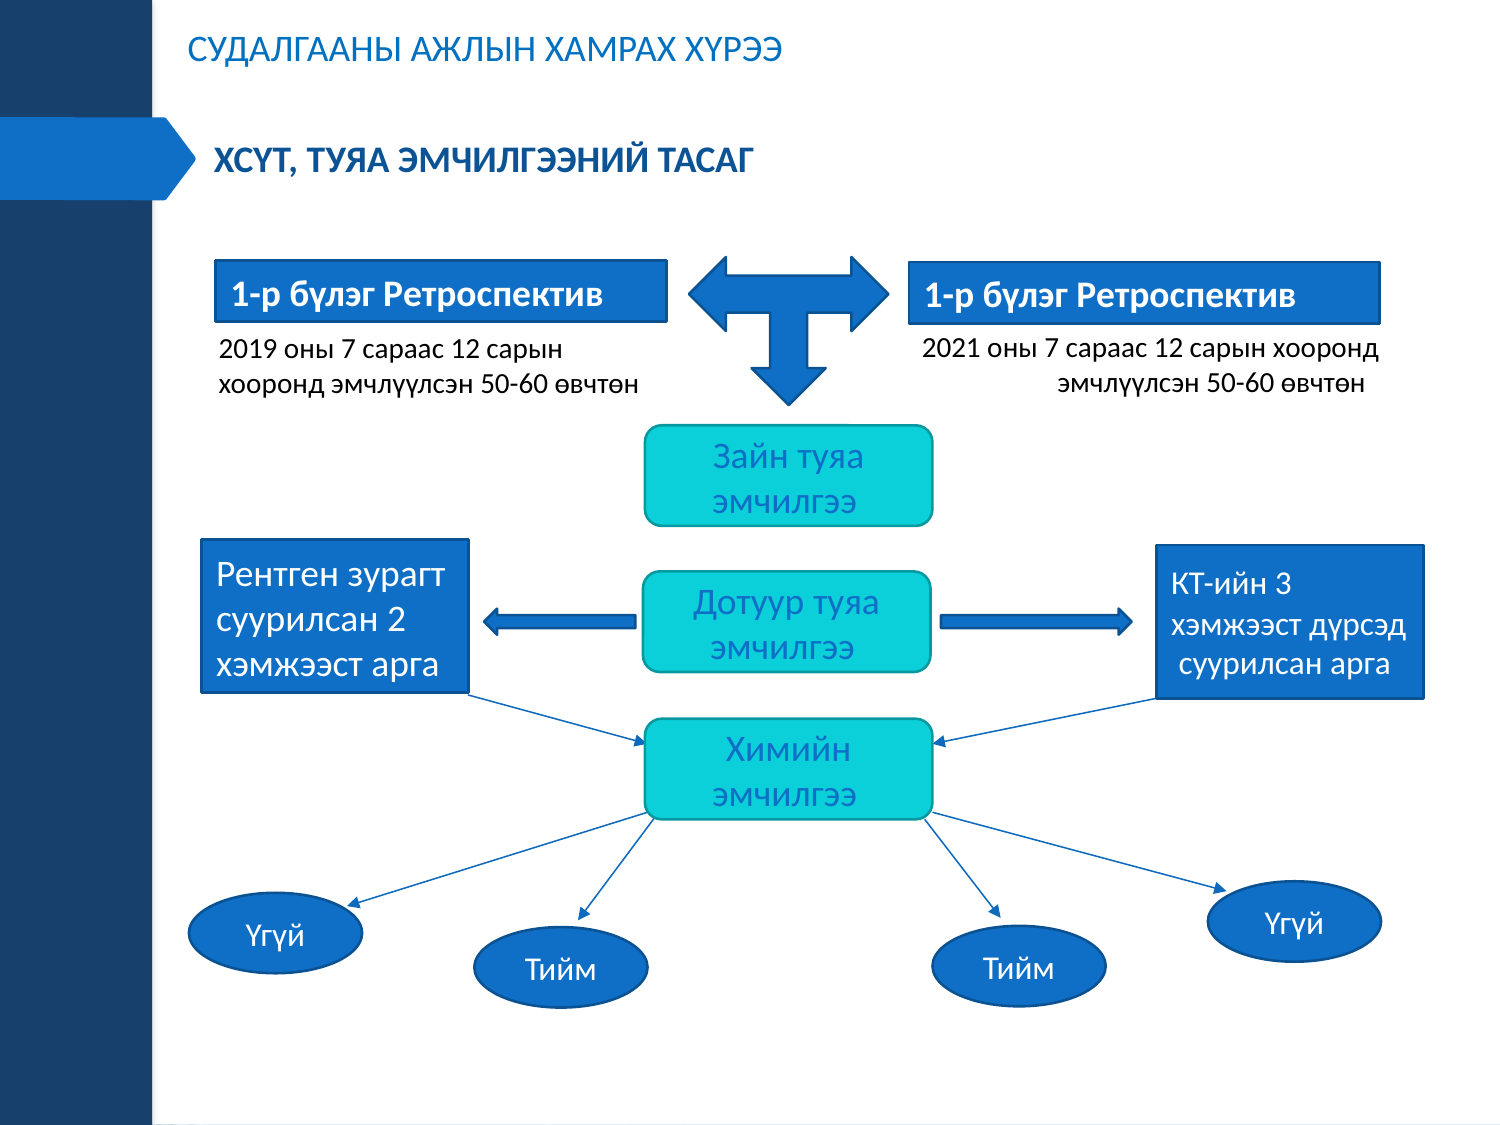

СУДАЛГААНЫ АЖЛЫН ХАМРАХ ХҮРЭЭ

ХСҮТ, Туяа эмчилгээний тасаг

1-р бүлэг Ретроспектив
1-р бүлэг Ретроспектив

2021 оны 7 сараас 12 сарын хооронд эмчлүүлсэн 50-60 өвчтөн
2019 оны 7 сараас 12 сарын хооронд эмчлүүлсэн 50-60 өвчтөн
Зайн туяа эмчилгээ
Рентген зурагт суурилсан 2 хэмжээст арга
КТ-ийн 3 хэмжээст дүрсэд  суурилсан арга
Дотуур туяа эмчилгээ

Химийн эмчилгээ
Үгүй
Үгүй
Тийм
Тийм